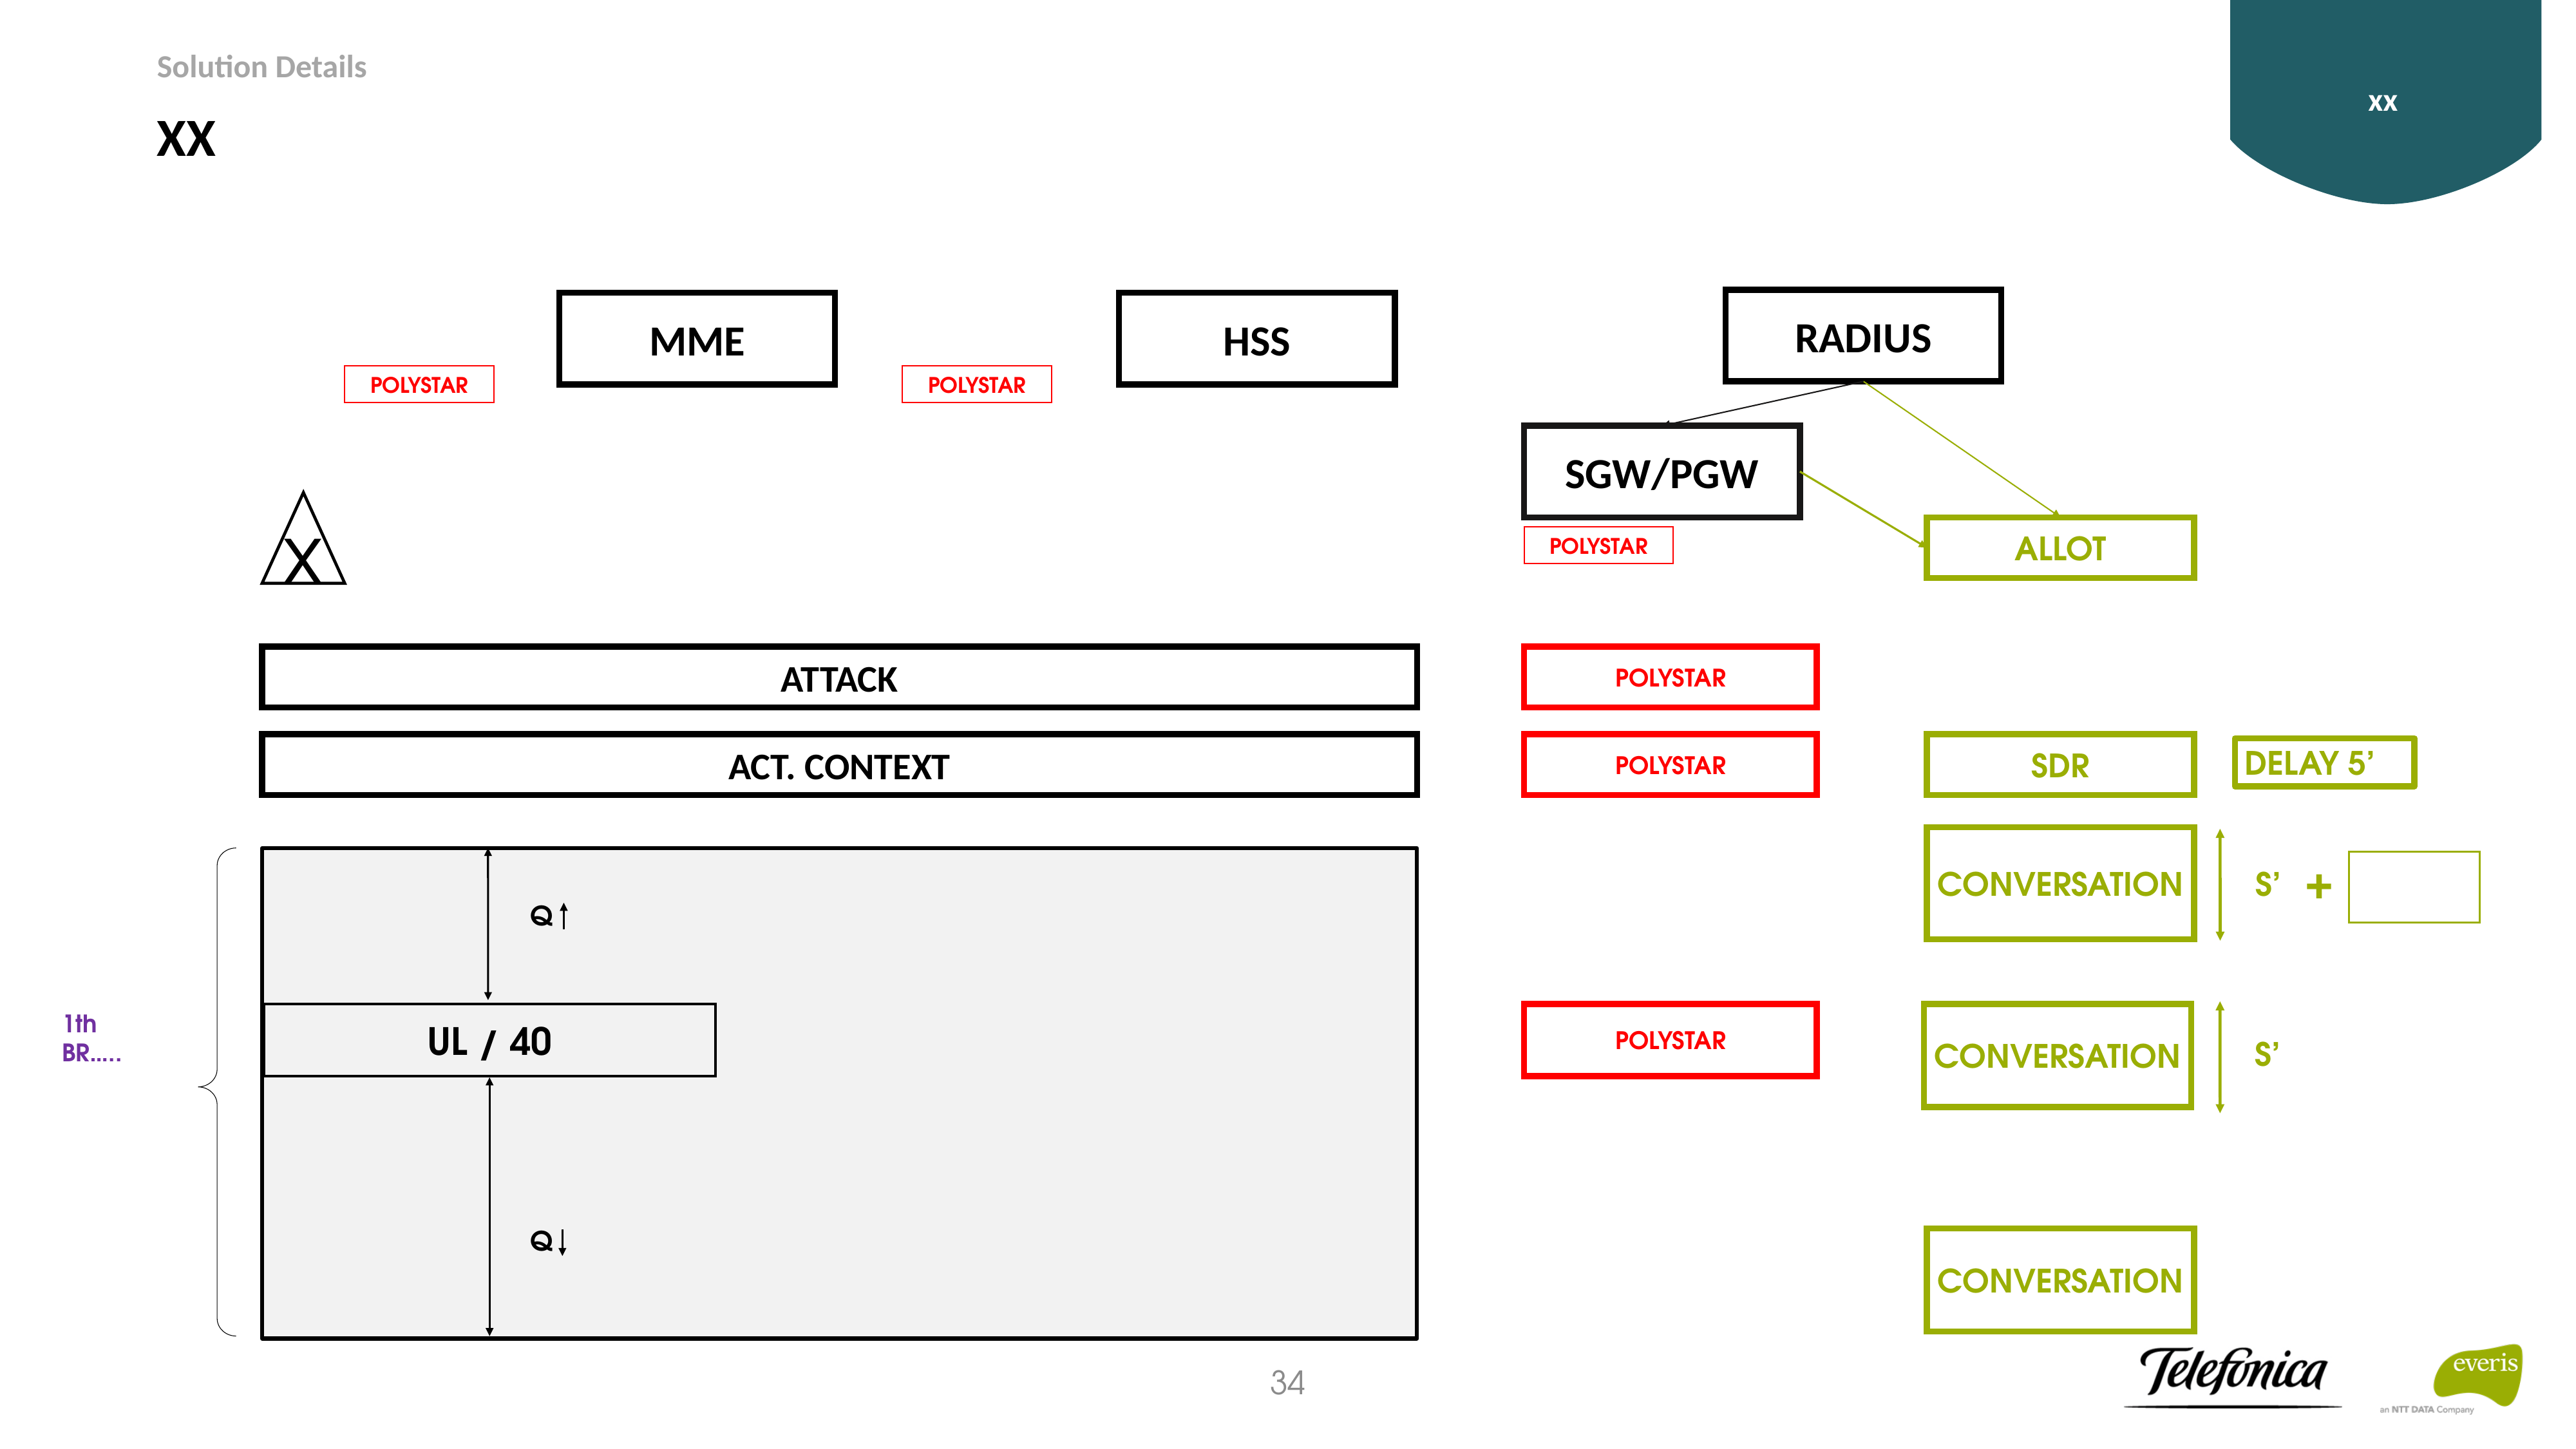

xx
Solution Details
xx
RADIUS
MME
HSS
POLYSTAR
POLYSTAR
SGW/PGW

x
ALLOT
POLYSTAR
ATTACK
POLYSTAR
ACT. CONTEXT
POLYSTAR
SDR
DELAY 5’
CONVERSATION

+

S’
Q
1th
BR…..
POLYSTAR
CONVERSATION
UL / 40
S’
Q
CONVERSATION
34